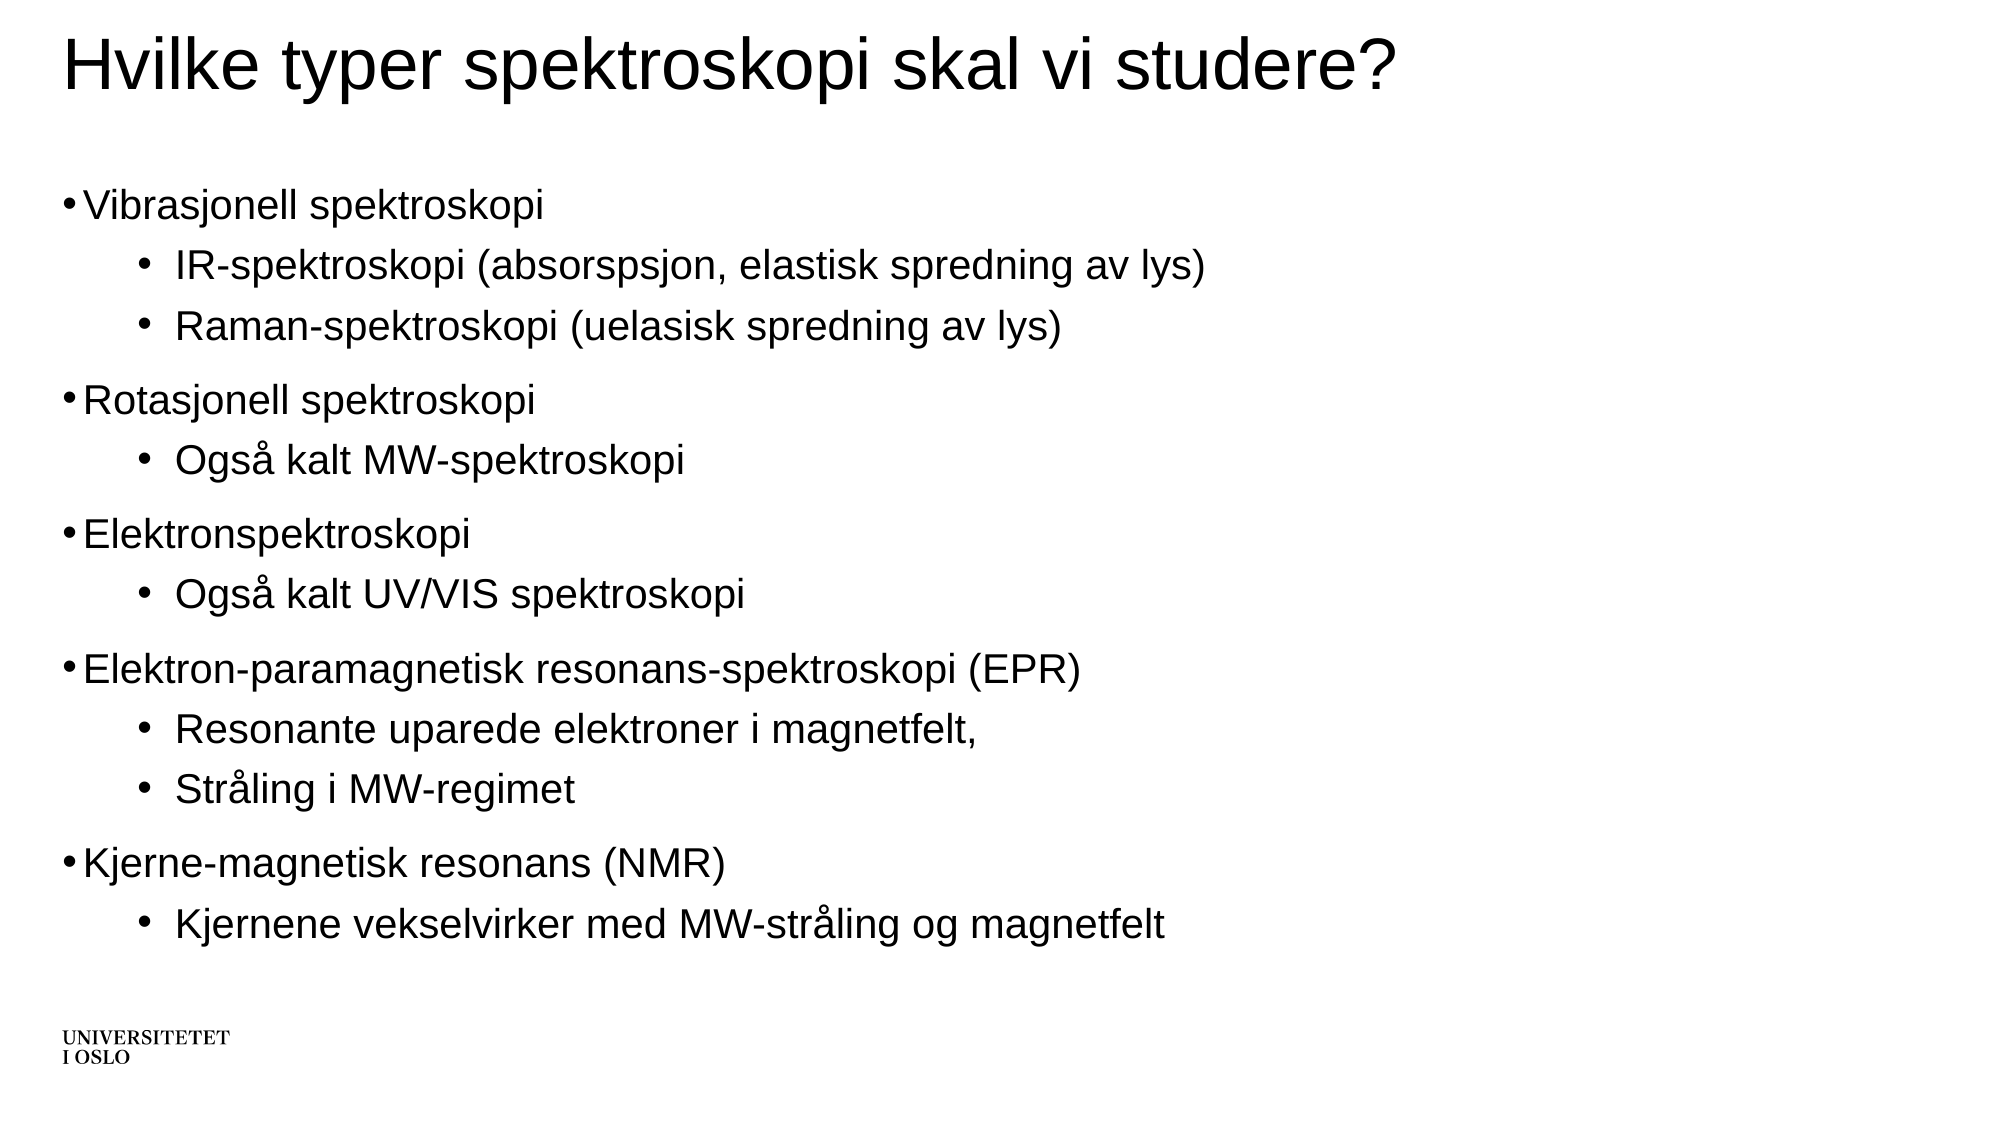

# Hvilke typer spektroskopi skal vi studere?
Vibrasjonell spektroskopi
IR-spektroskopi (absorspsjon, elastisk spredning av lys)
Raman-spektroskopi (uelasisk spredning av lys)
Rotasjonell spektroskopi
Også kalt MW-spektroskopi
Elektronspektroskopi
Også kalt UV/VIS spektroskopi
Elektron-paramagnetisk resonans-spektroskopi (EPR)
Resonante uparede elektroner i magnetfelt,
Stråling i MW-regimet
Kjerne-magnetisk resonans (NMR)
Kjernene vekselvirker med MW-stråling og magnetfelt